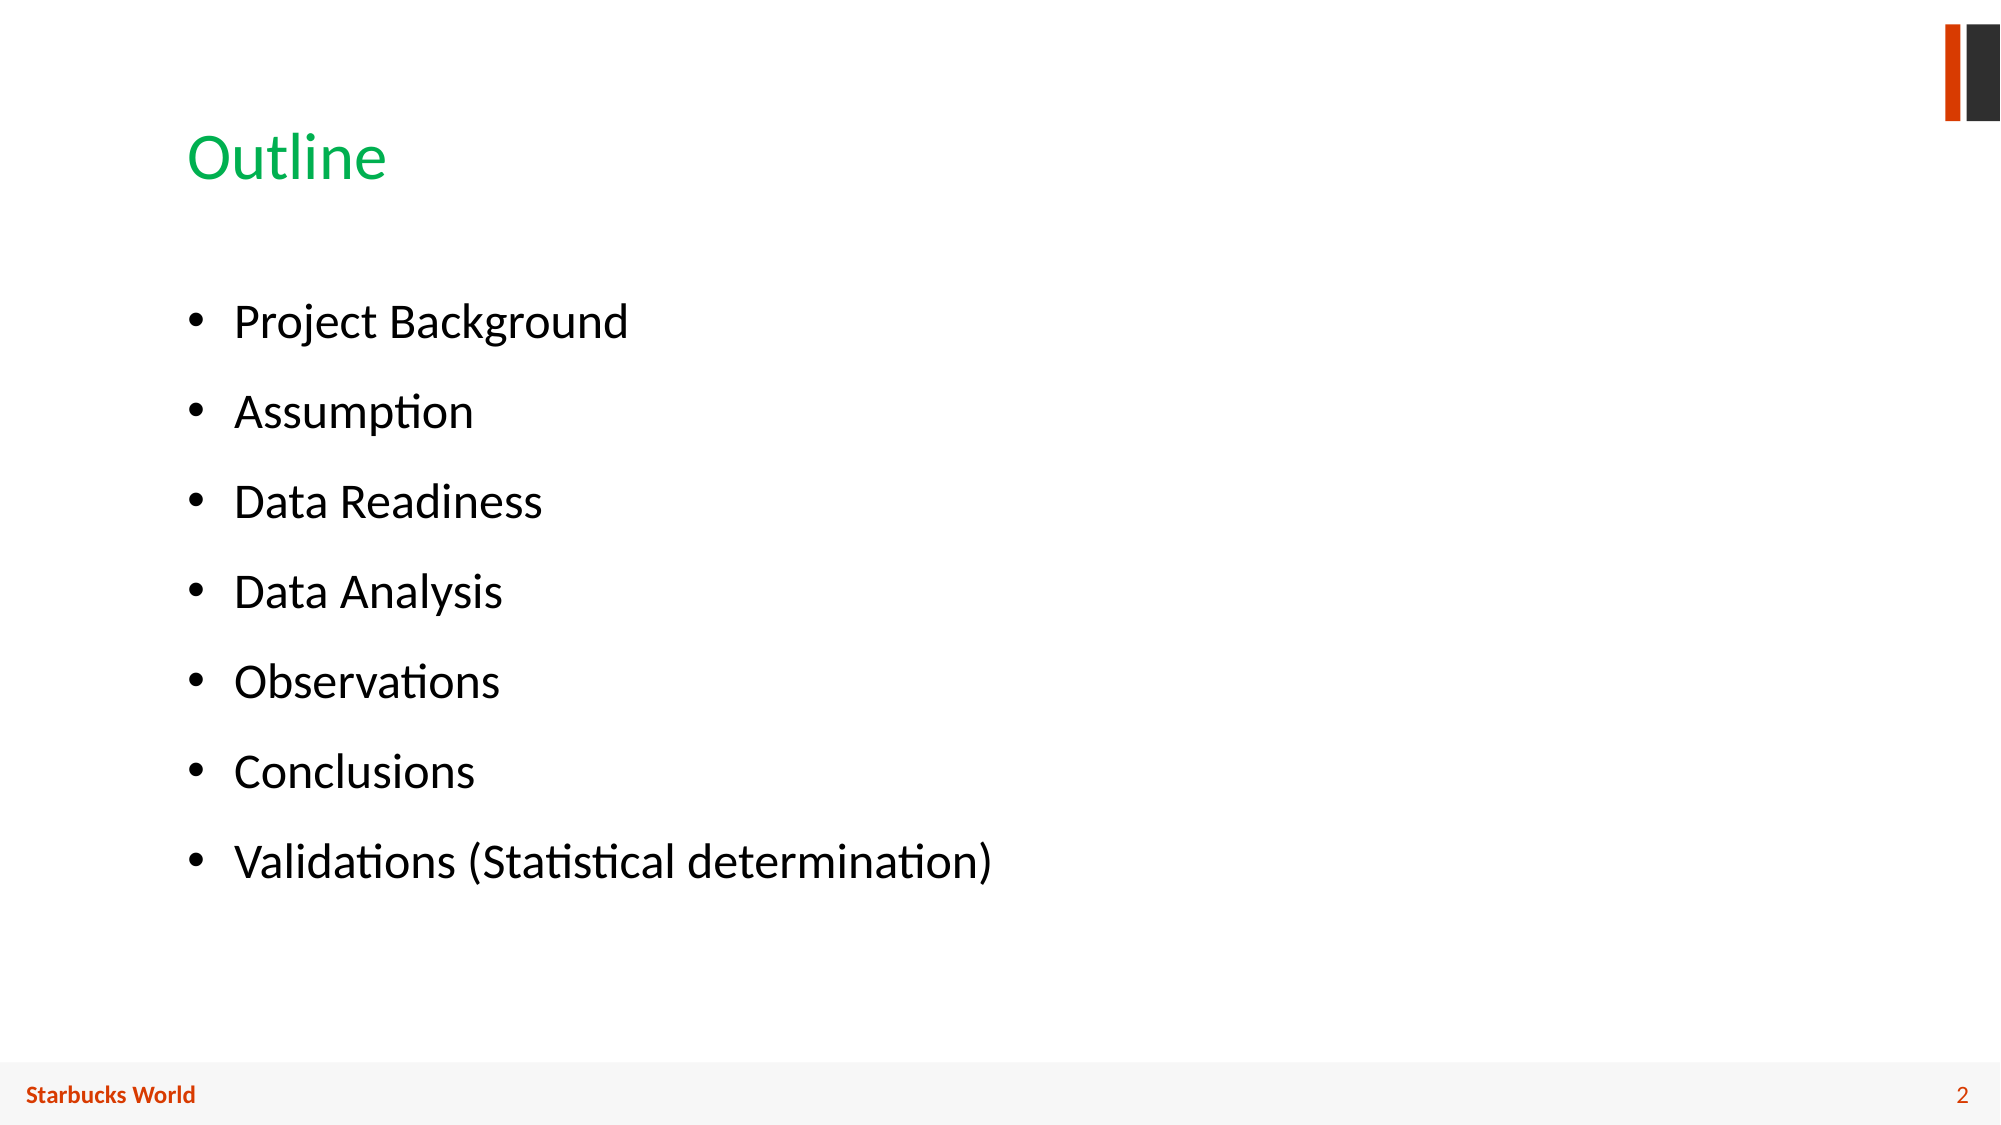

Outline
Project Background
Assumption
Data Readiness
Data Analysis
Observations
Conclusions
Validations (Statistical determination)